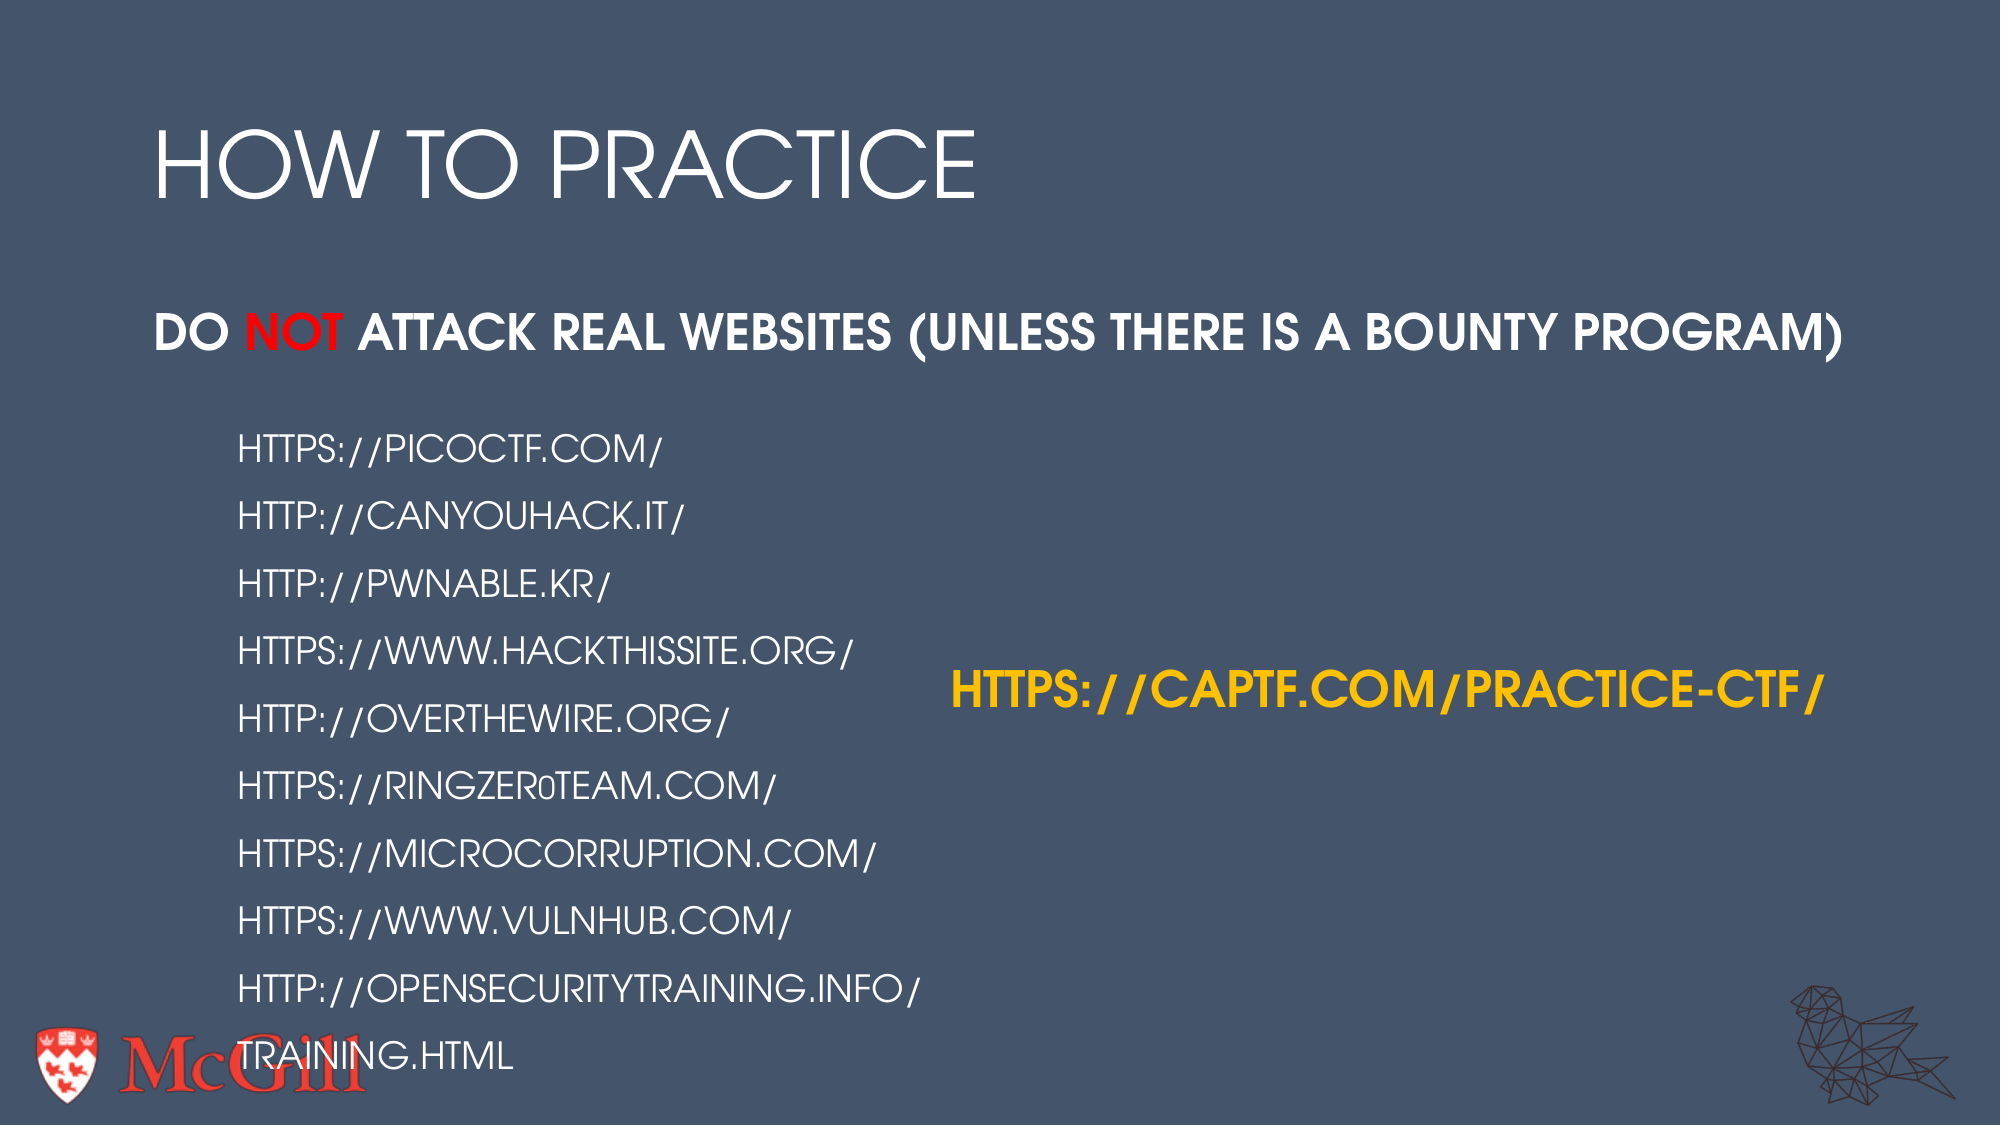

# How to practice
DO NOT ATTACK REAL WEBSITES (unless there is a bounty program)

https://picoctf.com/
http://canyouhack.it/
http://pwnable.kr/
https://www.hackthissite.org/
http://overthewire.org/
https://ringzer0team.com/
https://microcorruption.com/
https://www.vulnhub.com/
http://opensecuritytraining.info/Training.html

https://captf.com/practice-ctf/